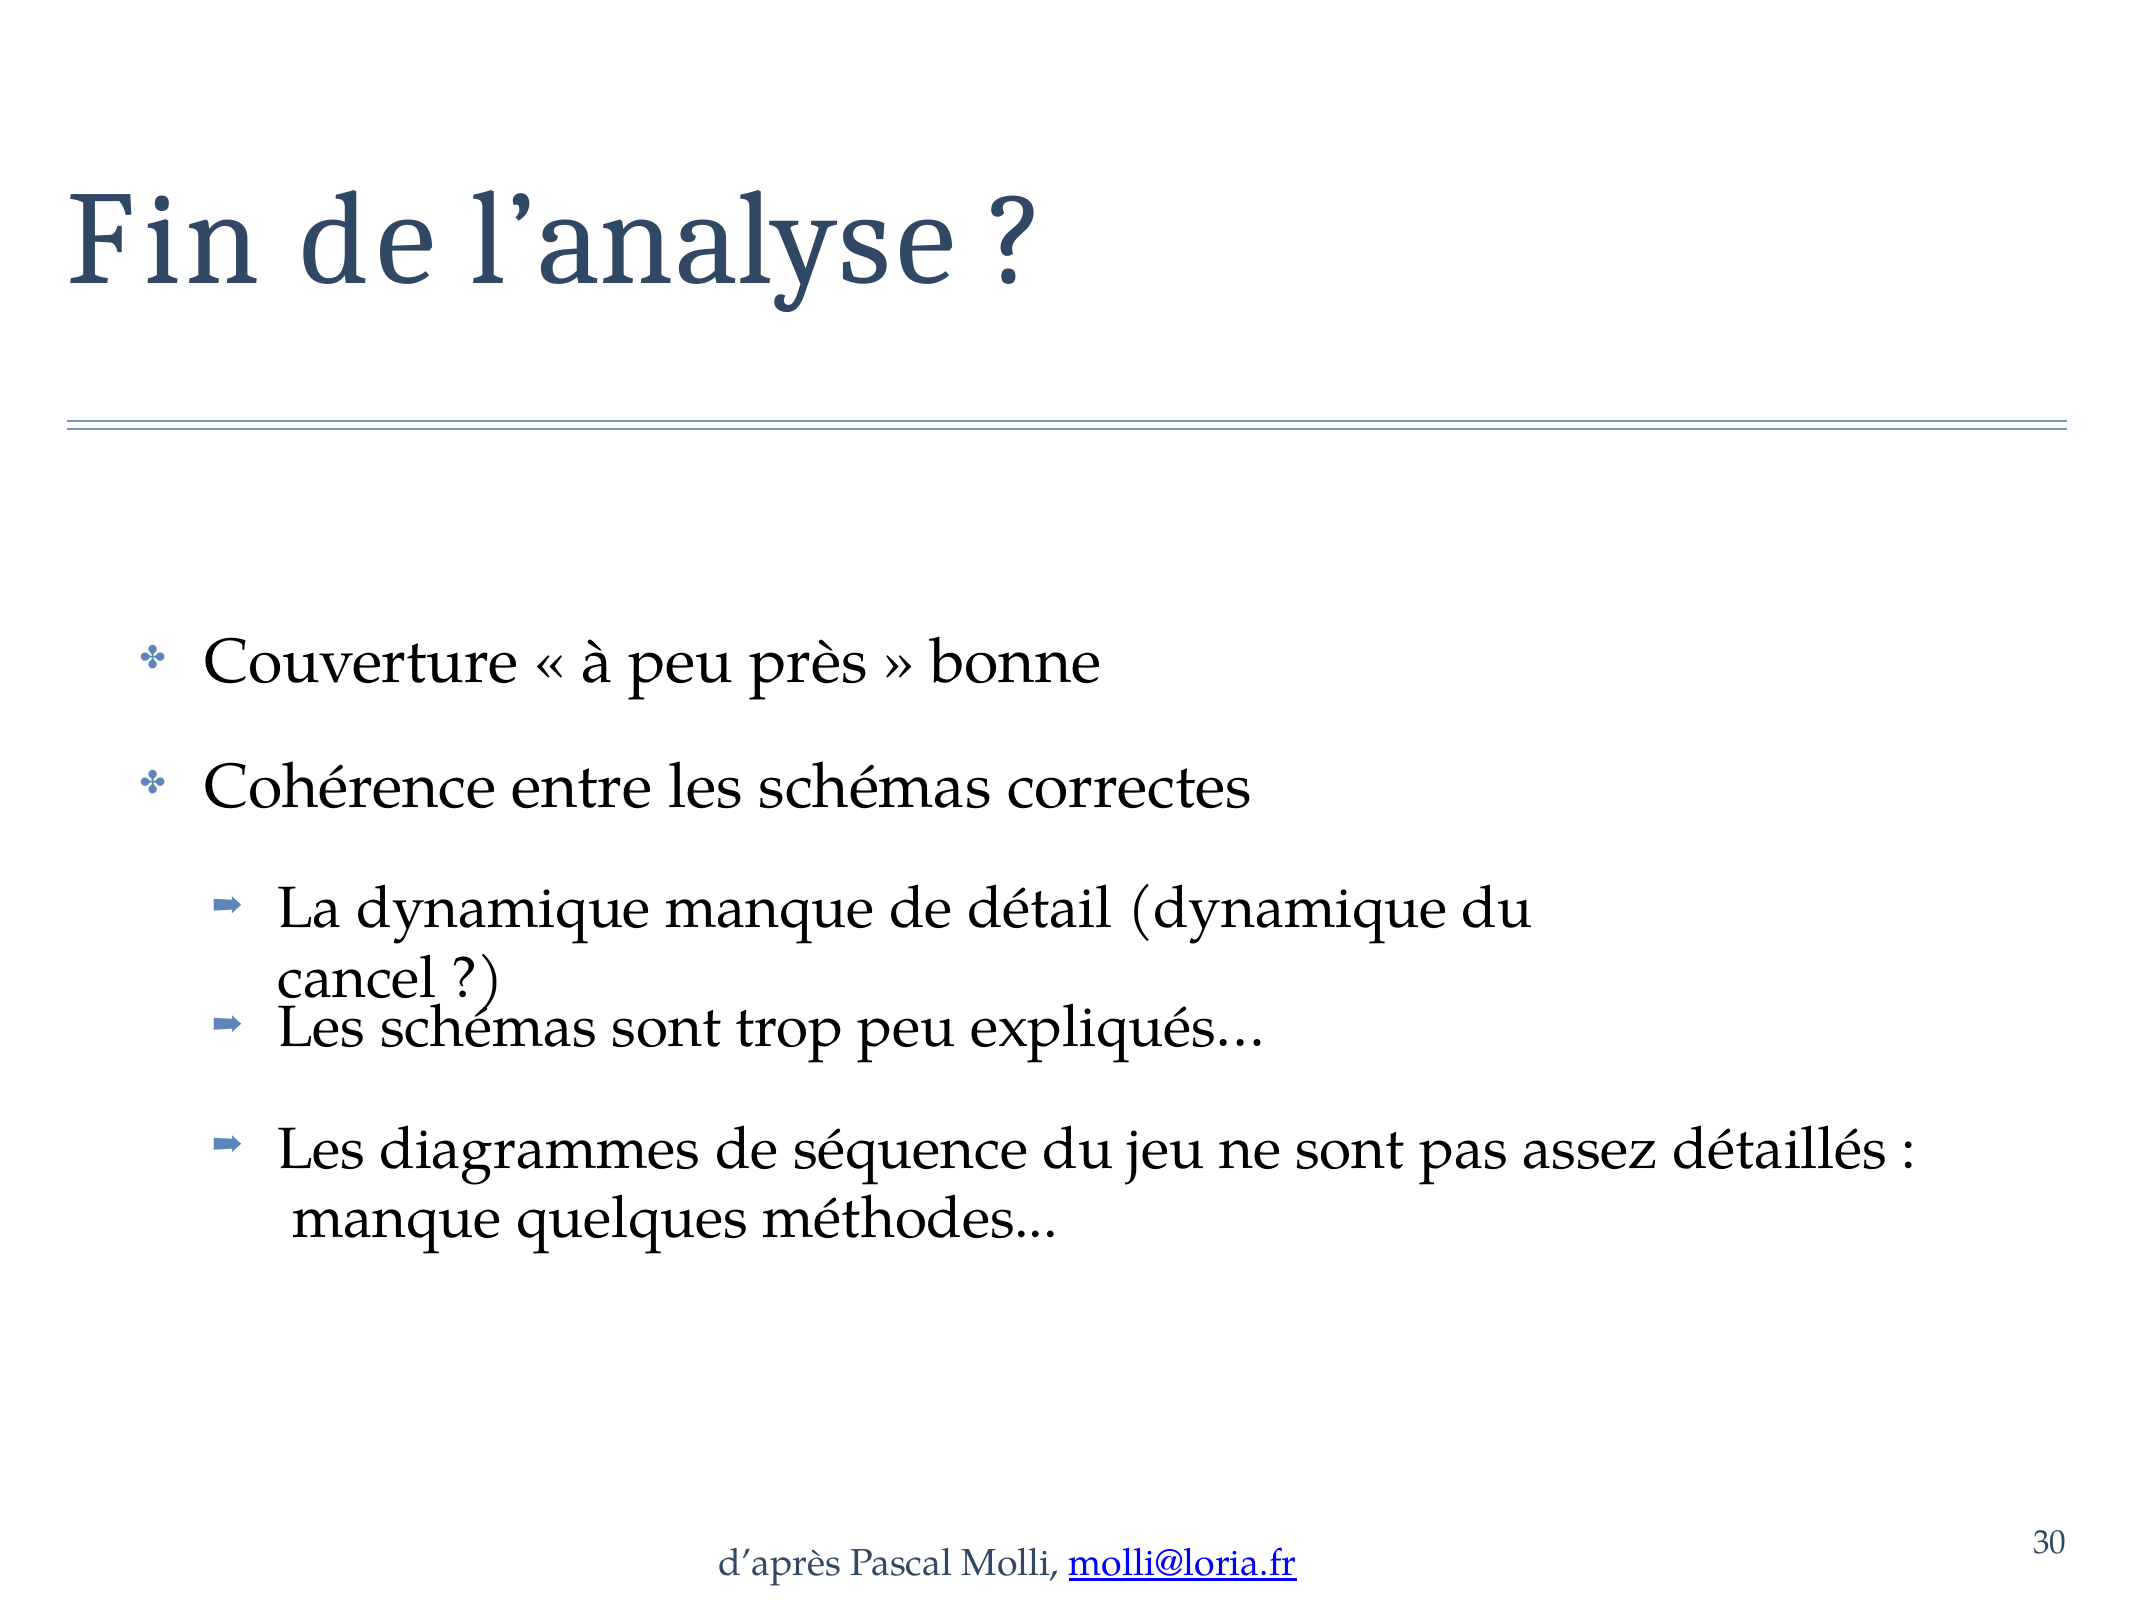

# Fin de l’analyse ?
Couverture « à peu près » bonne
Cohérence entre les schémas correctes
✤
✤
La dynamique manque de détail (dynamique du cancel ?)
➡
Les schémas sont trop peu expliqués…
➡
Les diagrammes de séquence du jeu ne sont pas assez détaillés :  manque quelques méthodes...
➡
30
d’après Pascal Molli, molli@loria.fr